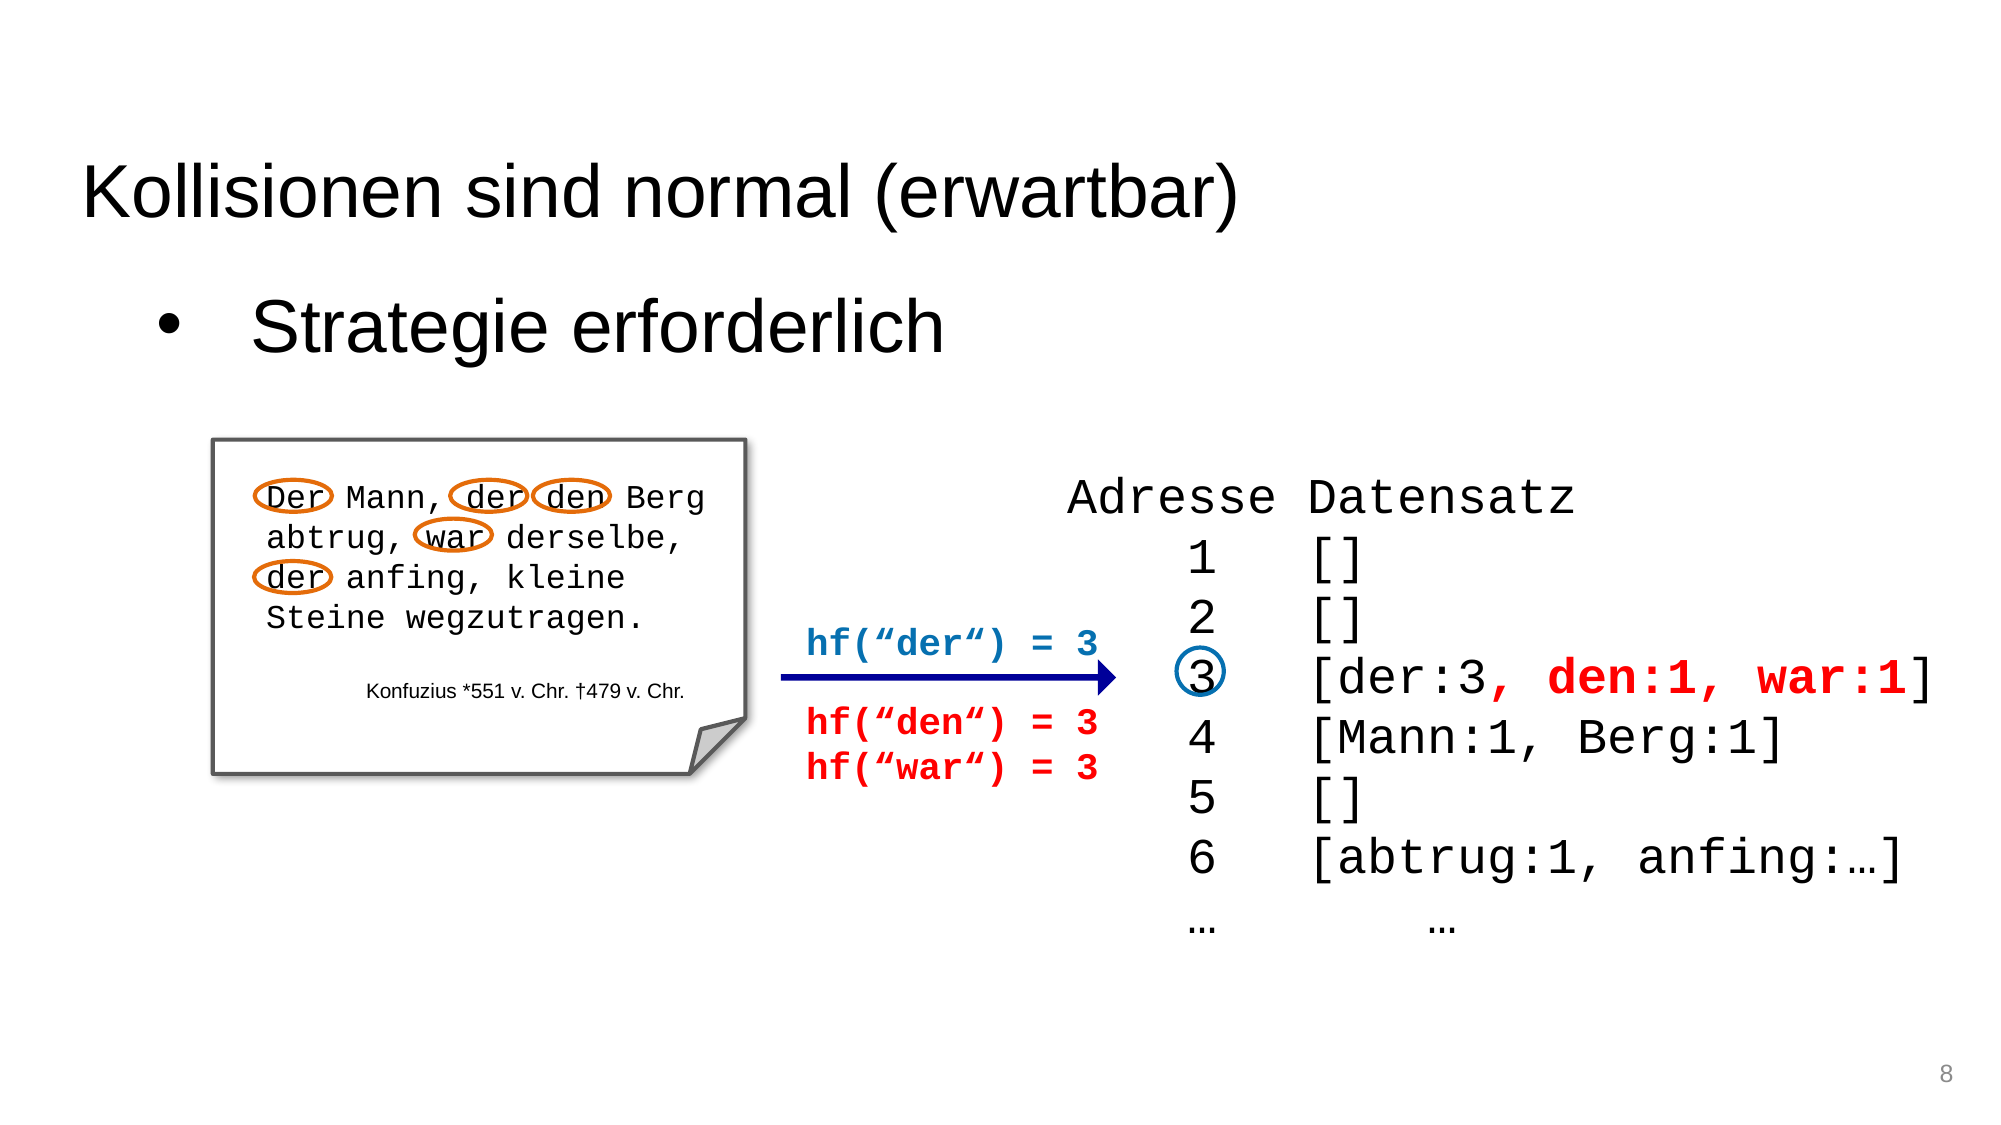

Kollisionen sind normal (erwartbar)
Strategie erforderlich

Adresse Datensatz
    1   []
    2   []
    3   [der:3, den:1, war:1]
    4   [Mann:1, Berg:1]
    5   []
    6   [abtrug:1, anfing:…]
    …       …

Der Mann, der den Berg
abtrug, war derselbe,
der anfing, kleine
Steine wegzutragen.

hf(“der“) = 3

Konfuzius *551 v. Chr. †479 v. Chr.
hf(“den“) = 3
hf(“war“) = 3
8